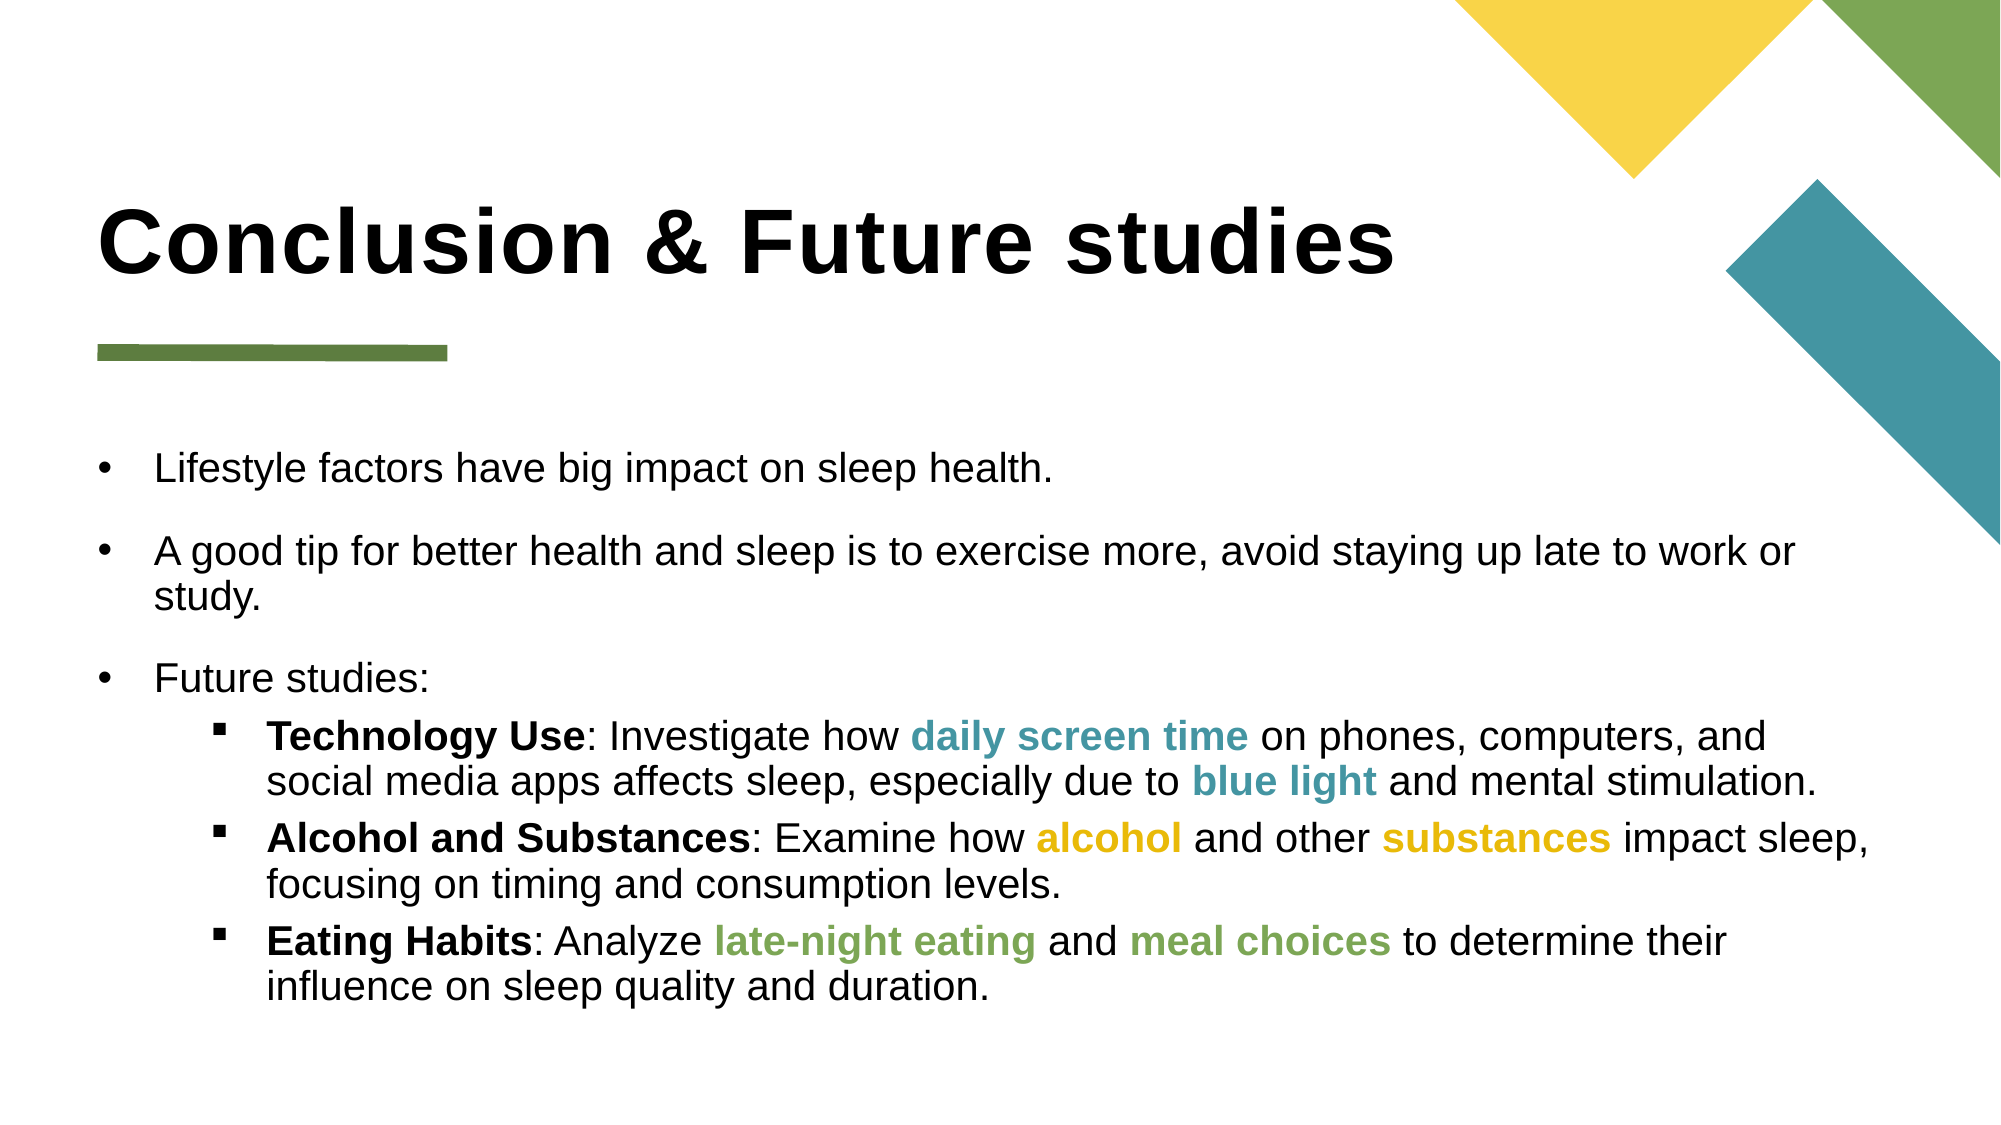

# Conclusion & Future studies
Lifestyle factors have big impact on sleep health.
A good tip for better health and sleep is to exercise more, avoid staying up late to work or study.
Future studies:
Technology Use: Investigate how daily screen time on phones, computers, and social media apps affects sleep, especially due to blue light and mental stimulation.
Alcohol and Substances: Examine how alcohol and other substances impact sleep, focusing on timing and consumption levels.
Eating Habits: Analyze late-night eating and meal choices to determine their influence on sleep quality and duration.